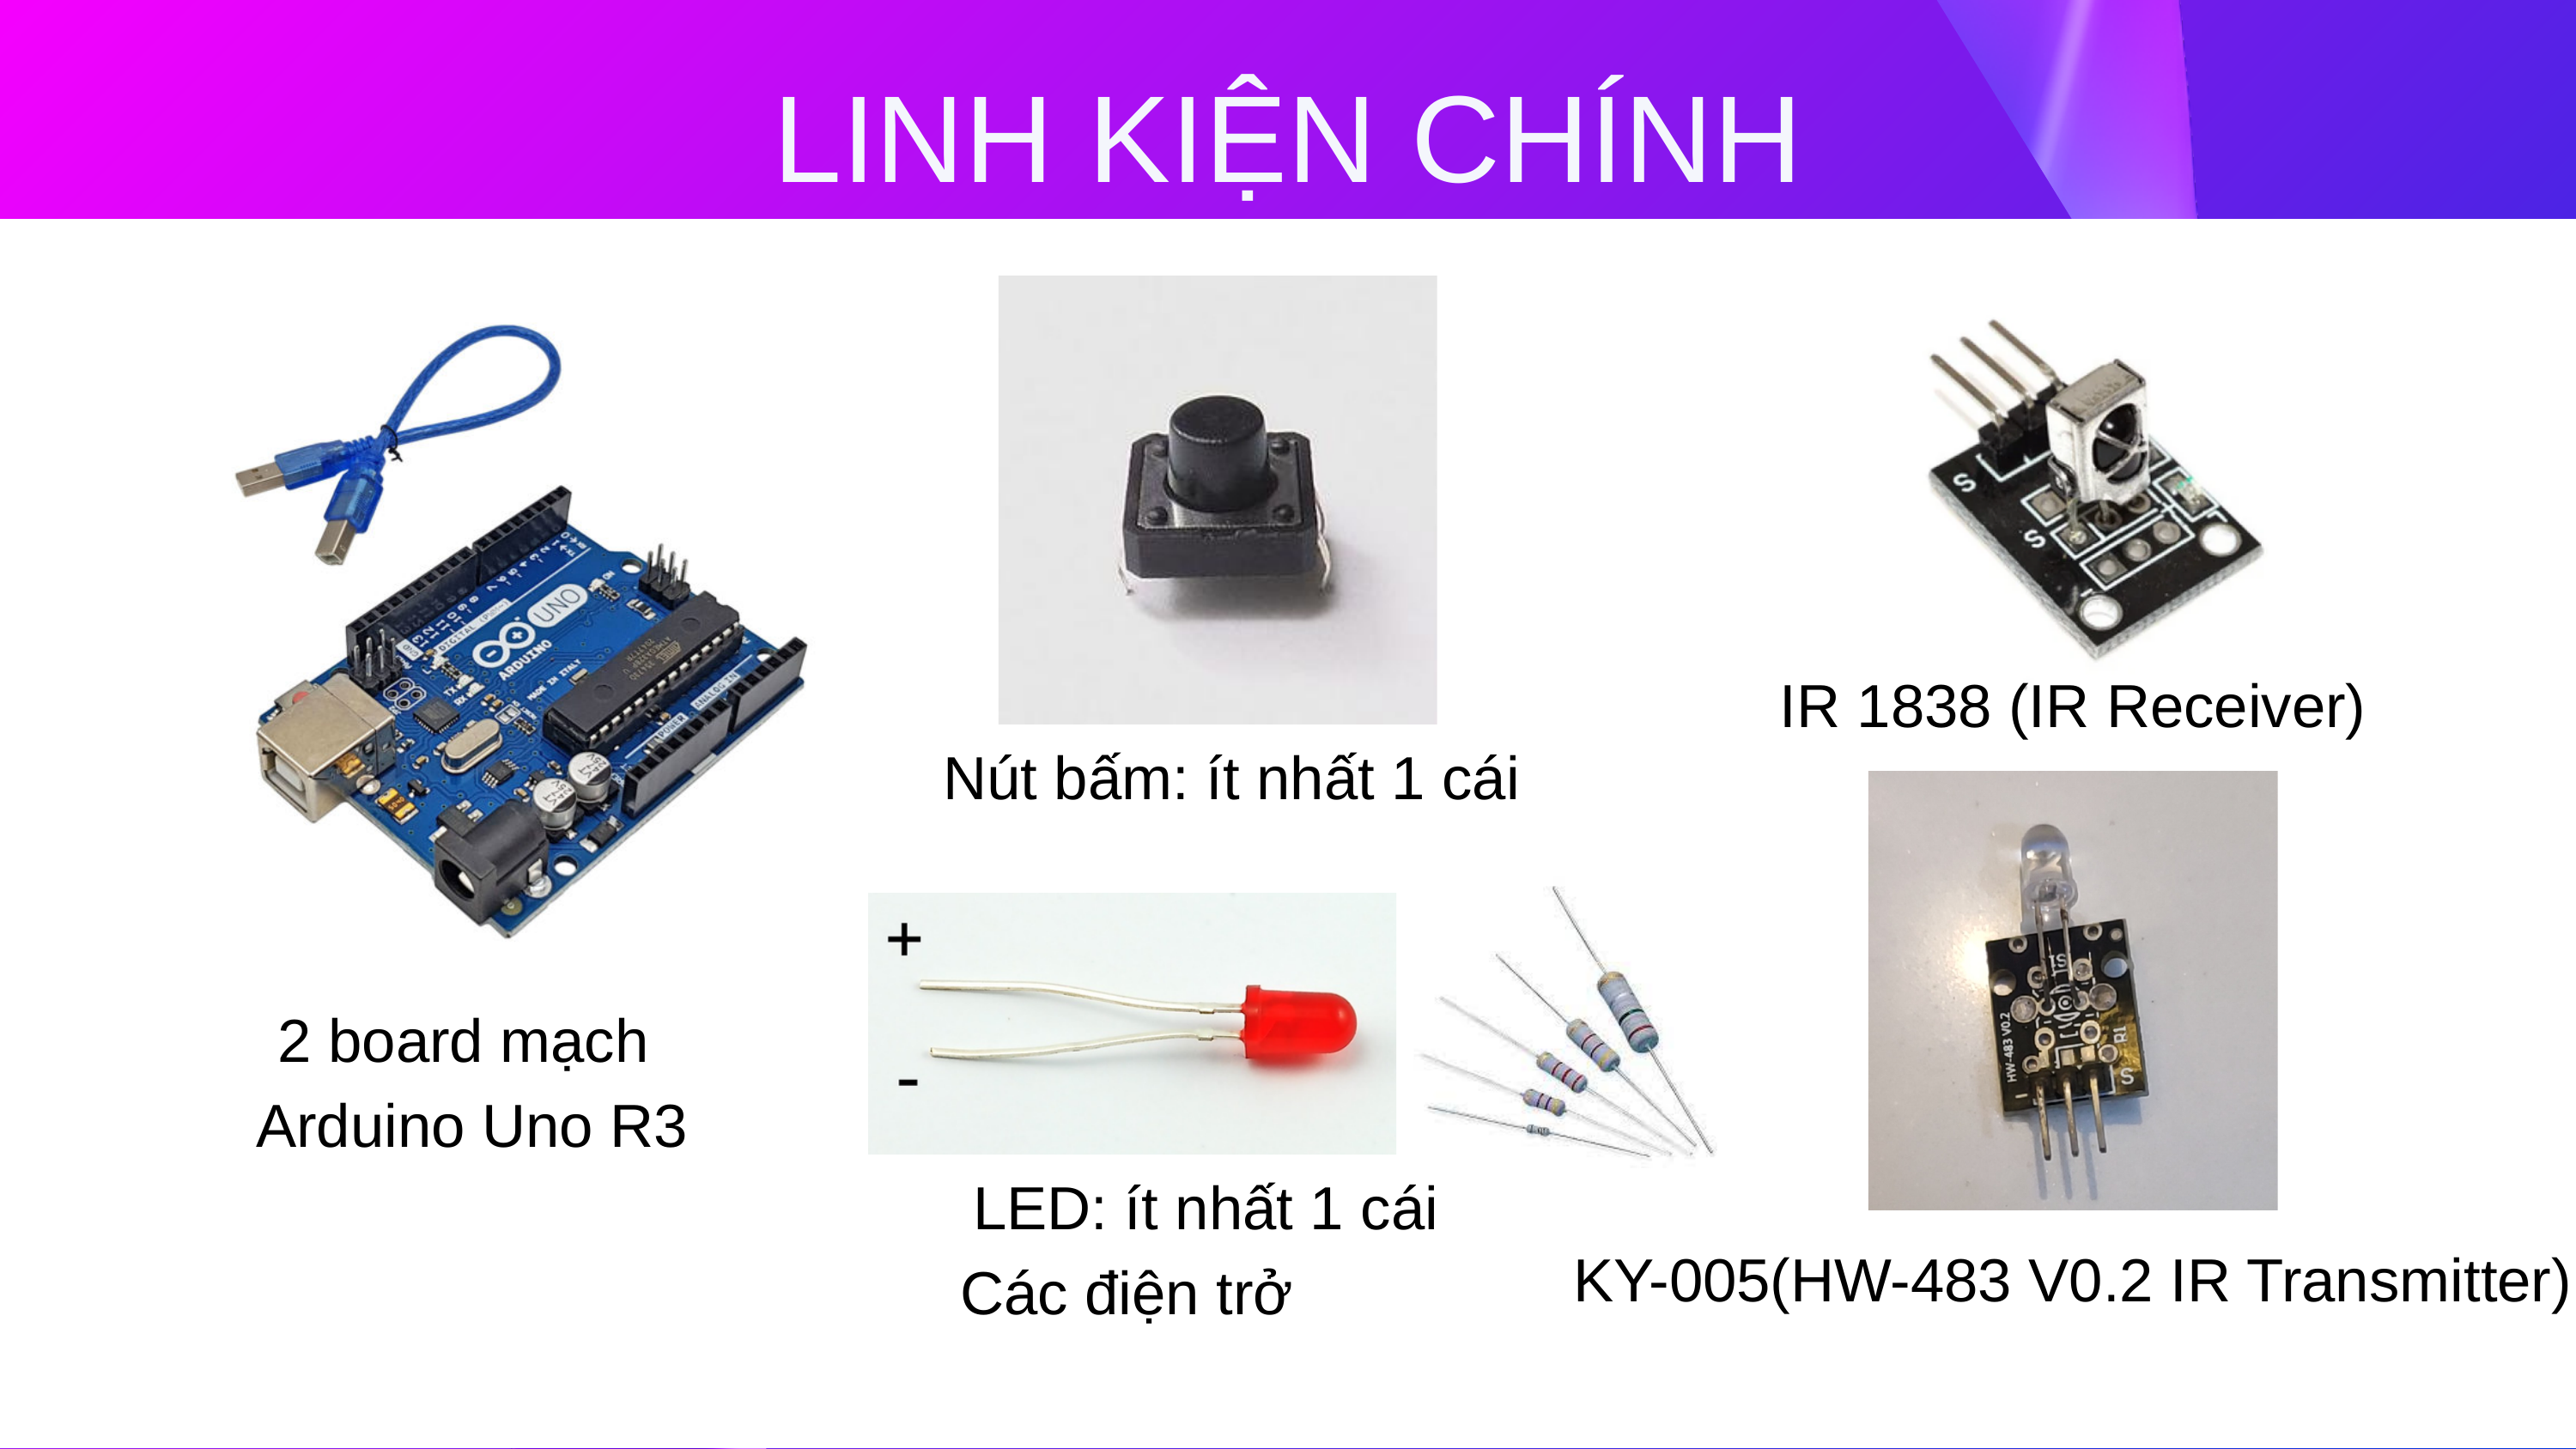

LINH KIỆN CHÍNH

IR 1838 (IR Receiver)
Nút bấm: ít nhất 1 cái

2 board mạch
Arduino Uno R3

LED: ít nhất 1 cái
Các điện trở
KY-005(HW-483 V0.2 IR Transmitter)